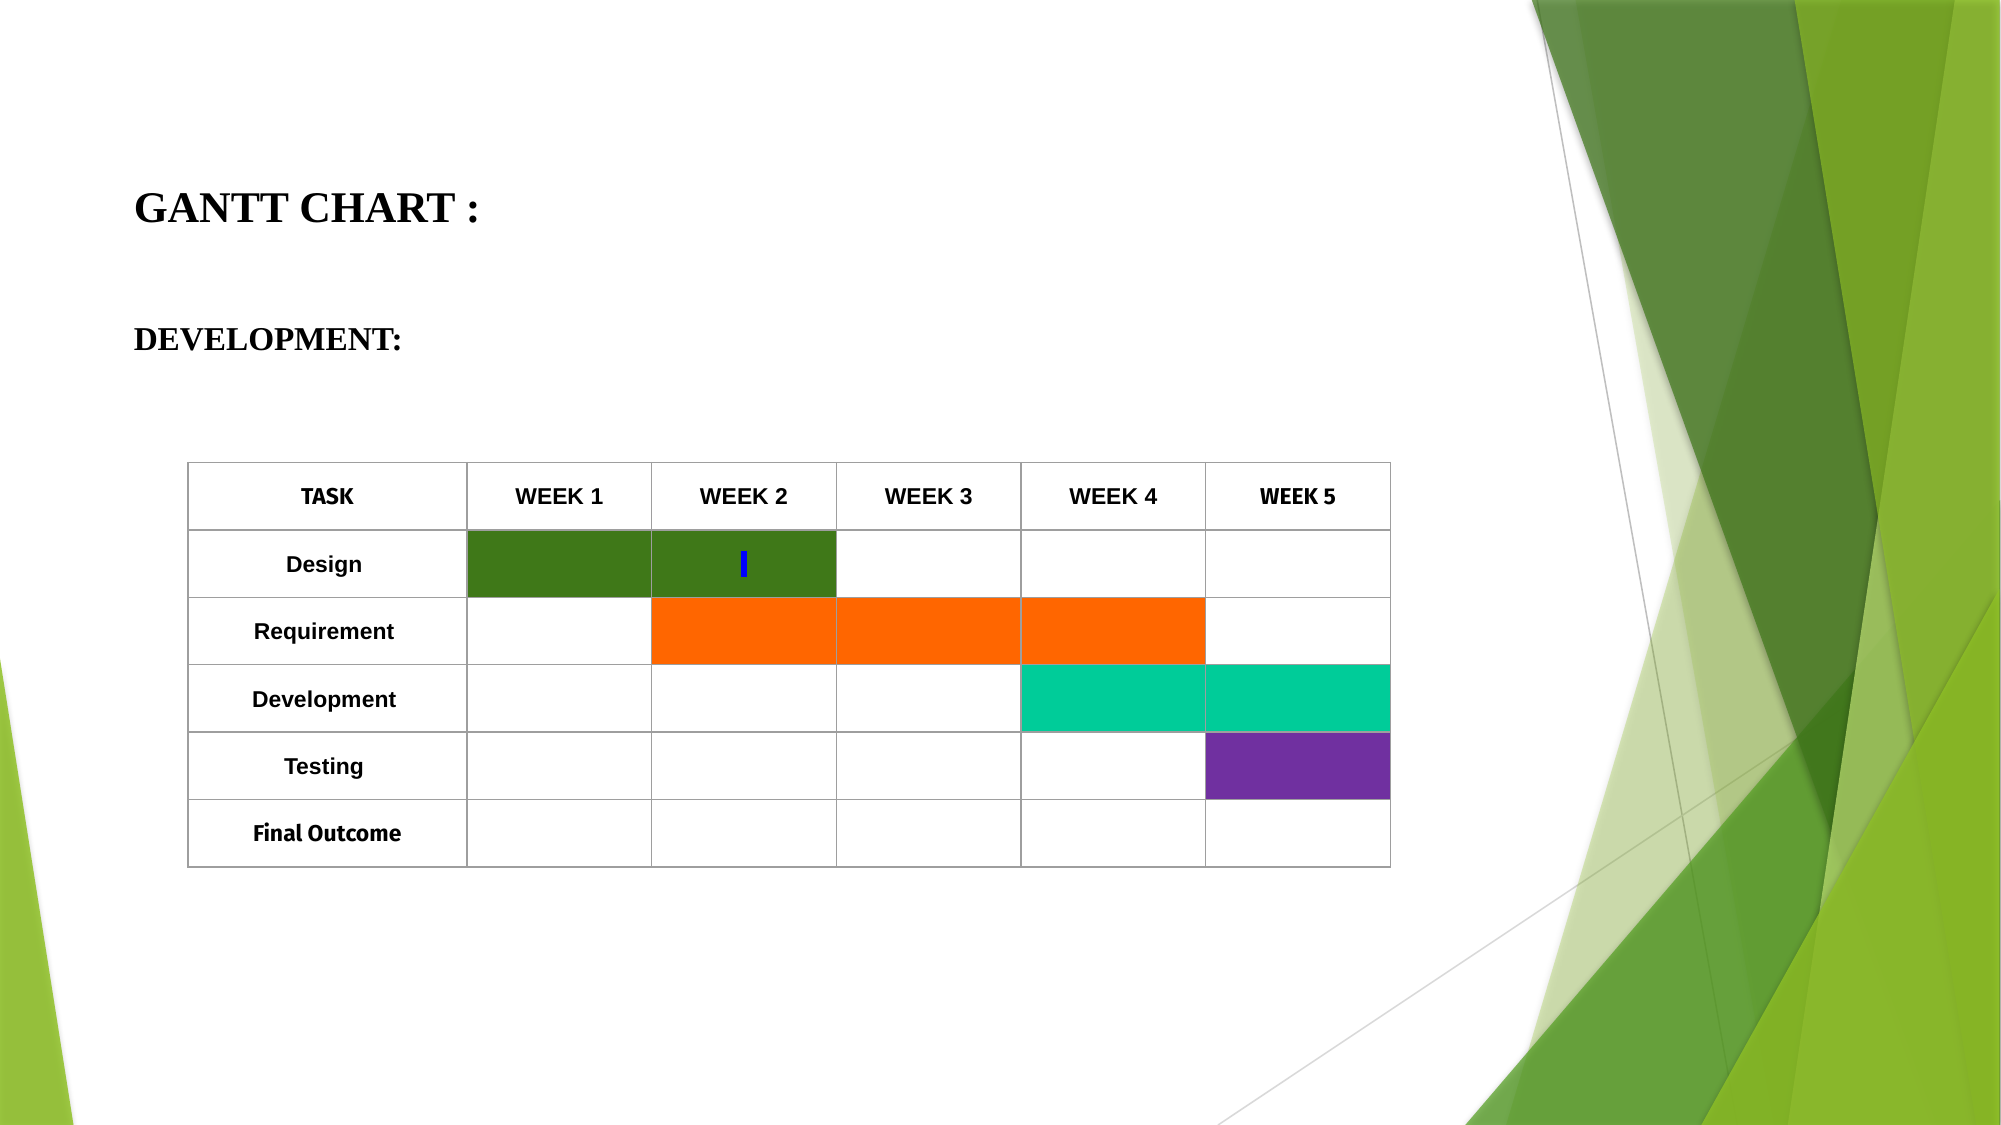

# GANTT CHART :

DEVELOPMENT:
| TASK | WEEK 1 | WEEK 2 | WEEK 3 | WEEK 4 | WEEK 5 |
| --- | --- | --- | --- | --- | --- |
| Design |  |  |  |  |  |
| Requirement |  |  |  |  |  |
| Development |  |  |  |  |  |
| Testing |  |  |  |  |  |
| Final Outcome |  |  |  |  |  |